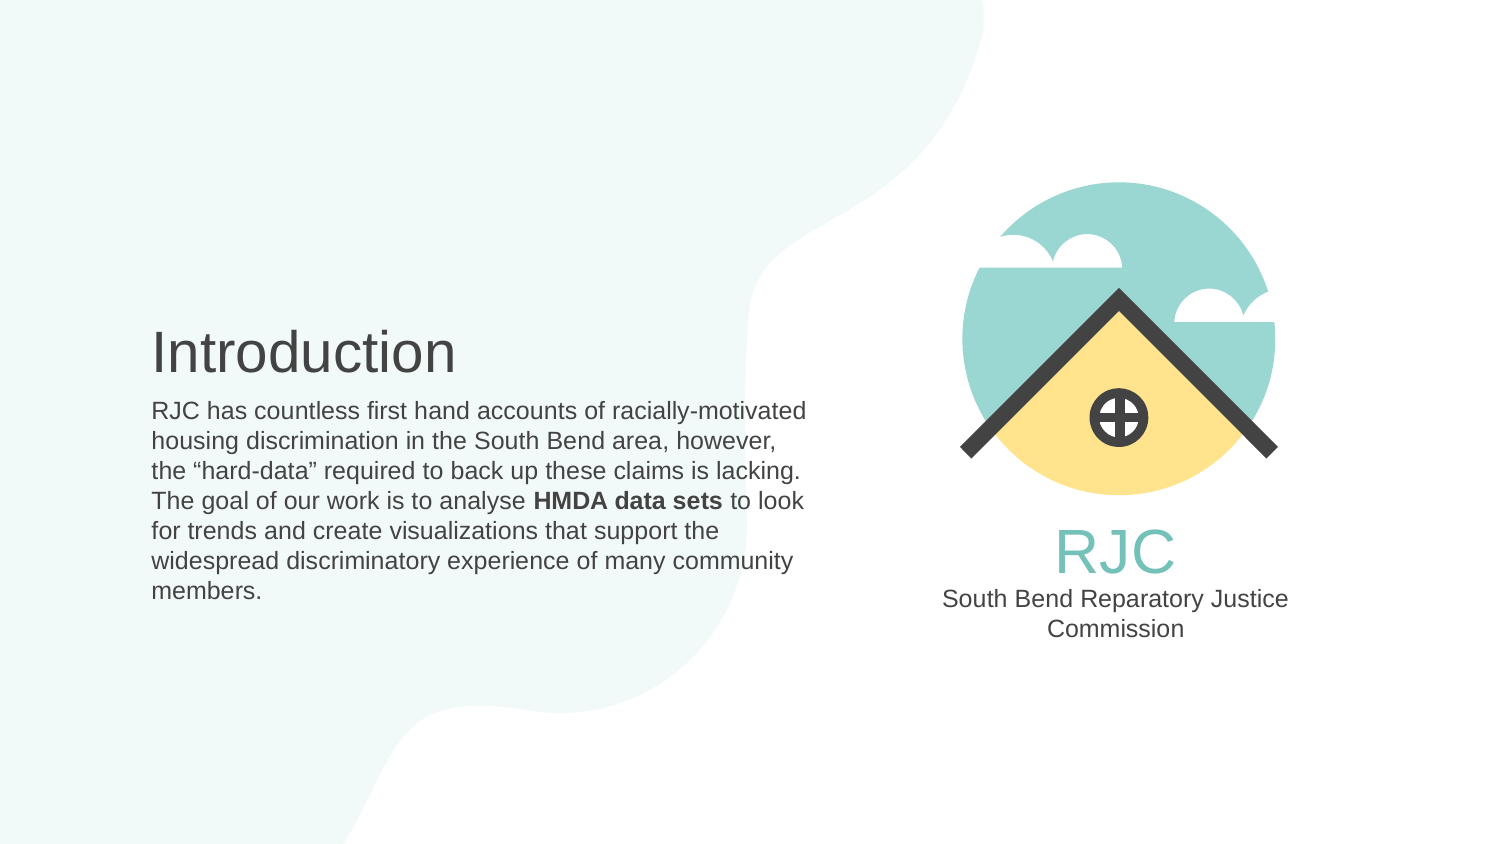

# Introduction
RJC has countless first hand accounts of racially-motivated housing discrimination in the South Bend area, however, the “hard-data” required to back up these claims is lacking. The goal of our work is to analyse HMDA data sets to look for trends and create visualizations that support the widespread discriminatory experience of many community members.

RJC
South Bend Reparatory Justice Commission